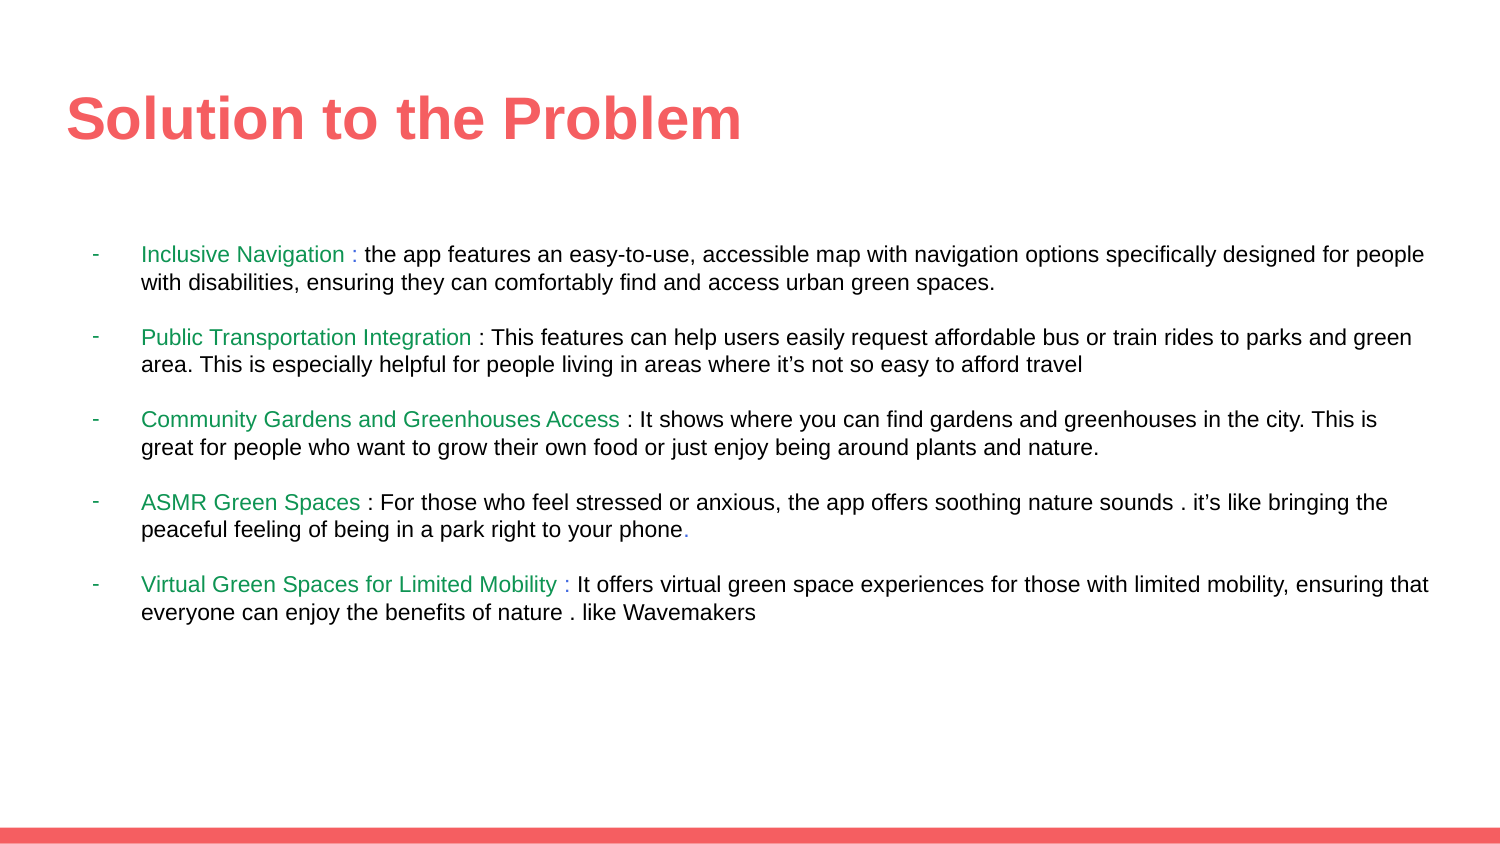

# Solution to the Problem
Inclusive Navigation : the app features an easy-to-use, accessible map with navigation options specifically designed for people with disabilities, ensuring they can comfortably find and access urban green spaces.

Public Transportation Integration : This features can help users easily request affordable bus or train rides to parks and green area. This is especially helpful for people living in areas where it’s not so easy to afford travel

Community Gardens and Greenhouses Access : It shows where you can find gardens and greenhouses in the city. This is great for people who want to grow their own food or just enjoy being around plants and nature.

ASMR Green Spaces : For those who feel stressed or anxious, the app offers soothing nature sounds . it’s like bringing the peaceful feeling of being in a park right to your phone.

Virtual Green Spaces for Limited Mobility : It offers virtual green space experiences for those with limited mobility, ensuring that everyone can enjoy the benefits of nature . like Wavemakers